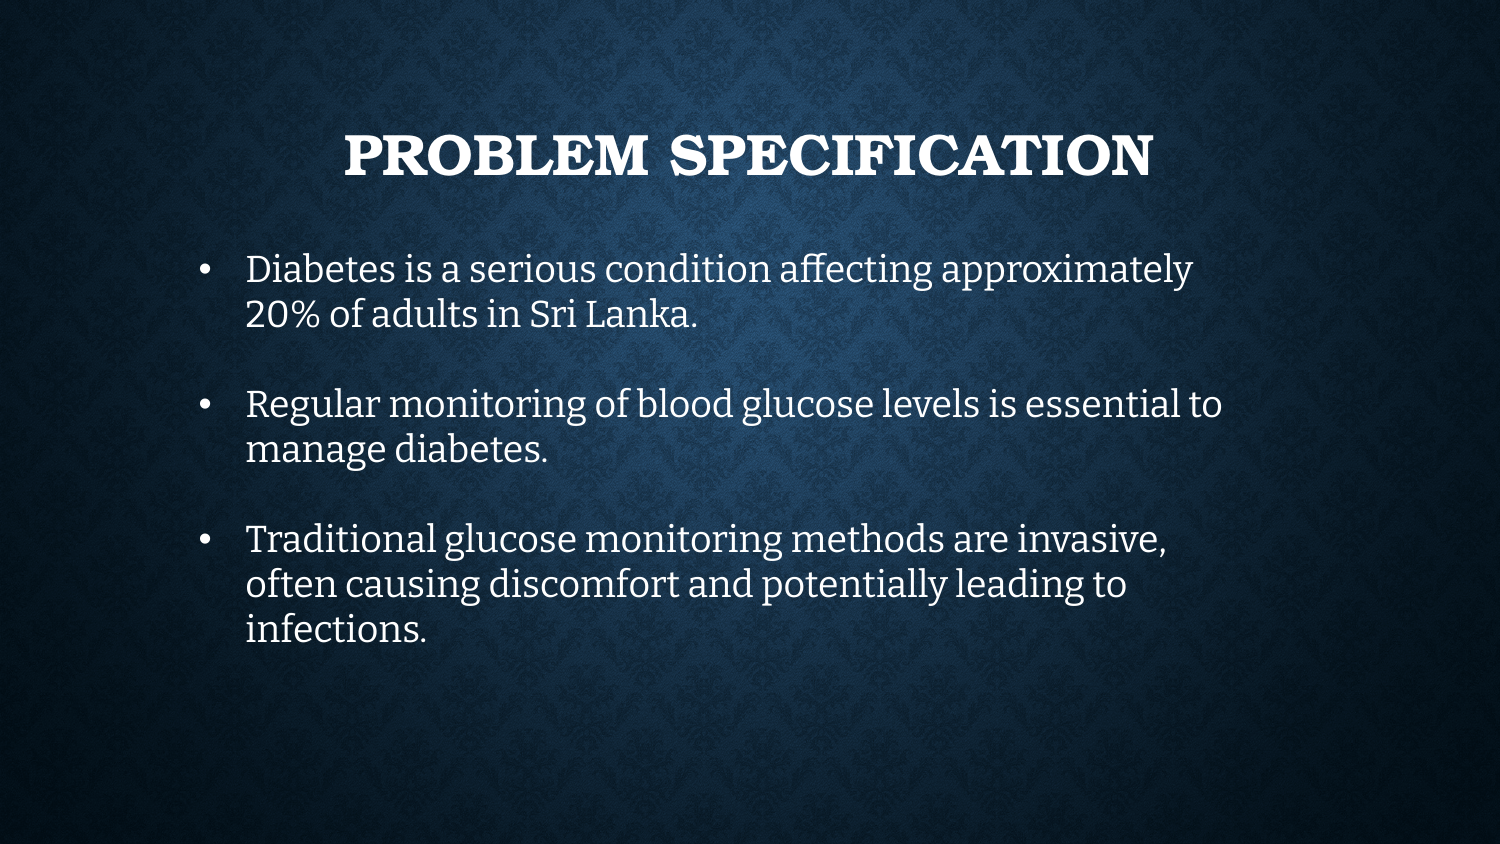

# Problem Specification
Diabetes is a serious condition affecting approximately 20% of adults in Sri Lanka.

Regular monitoring of blood glucose levels is essential to manage diabetes.

Traditional glucose monitoring methods are invasive, often causing discomfort and potentially leading to infections.